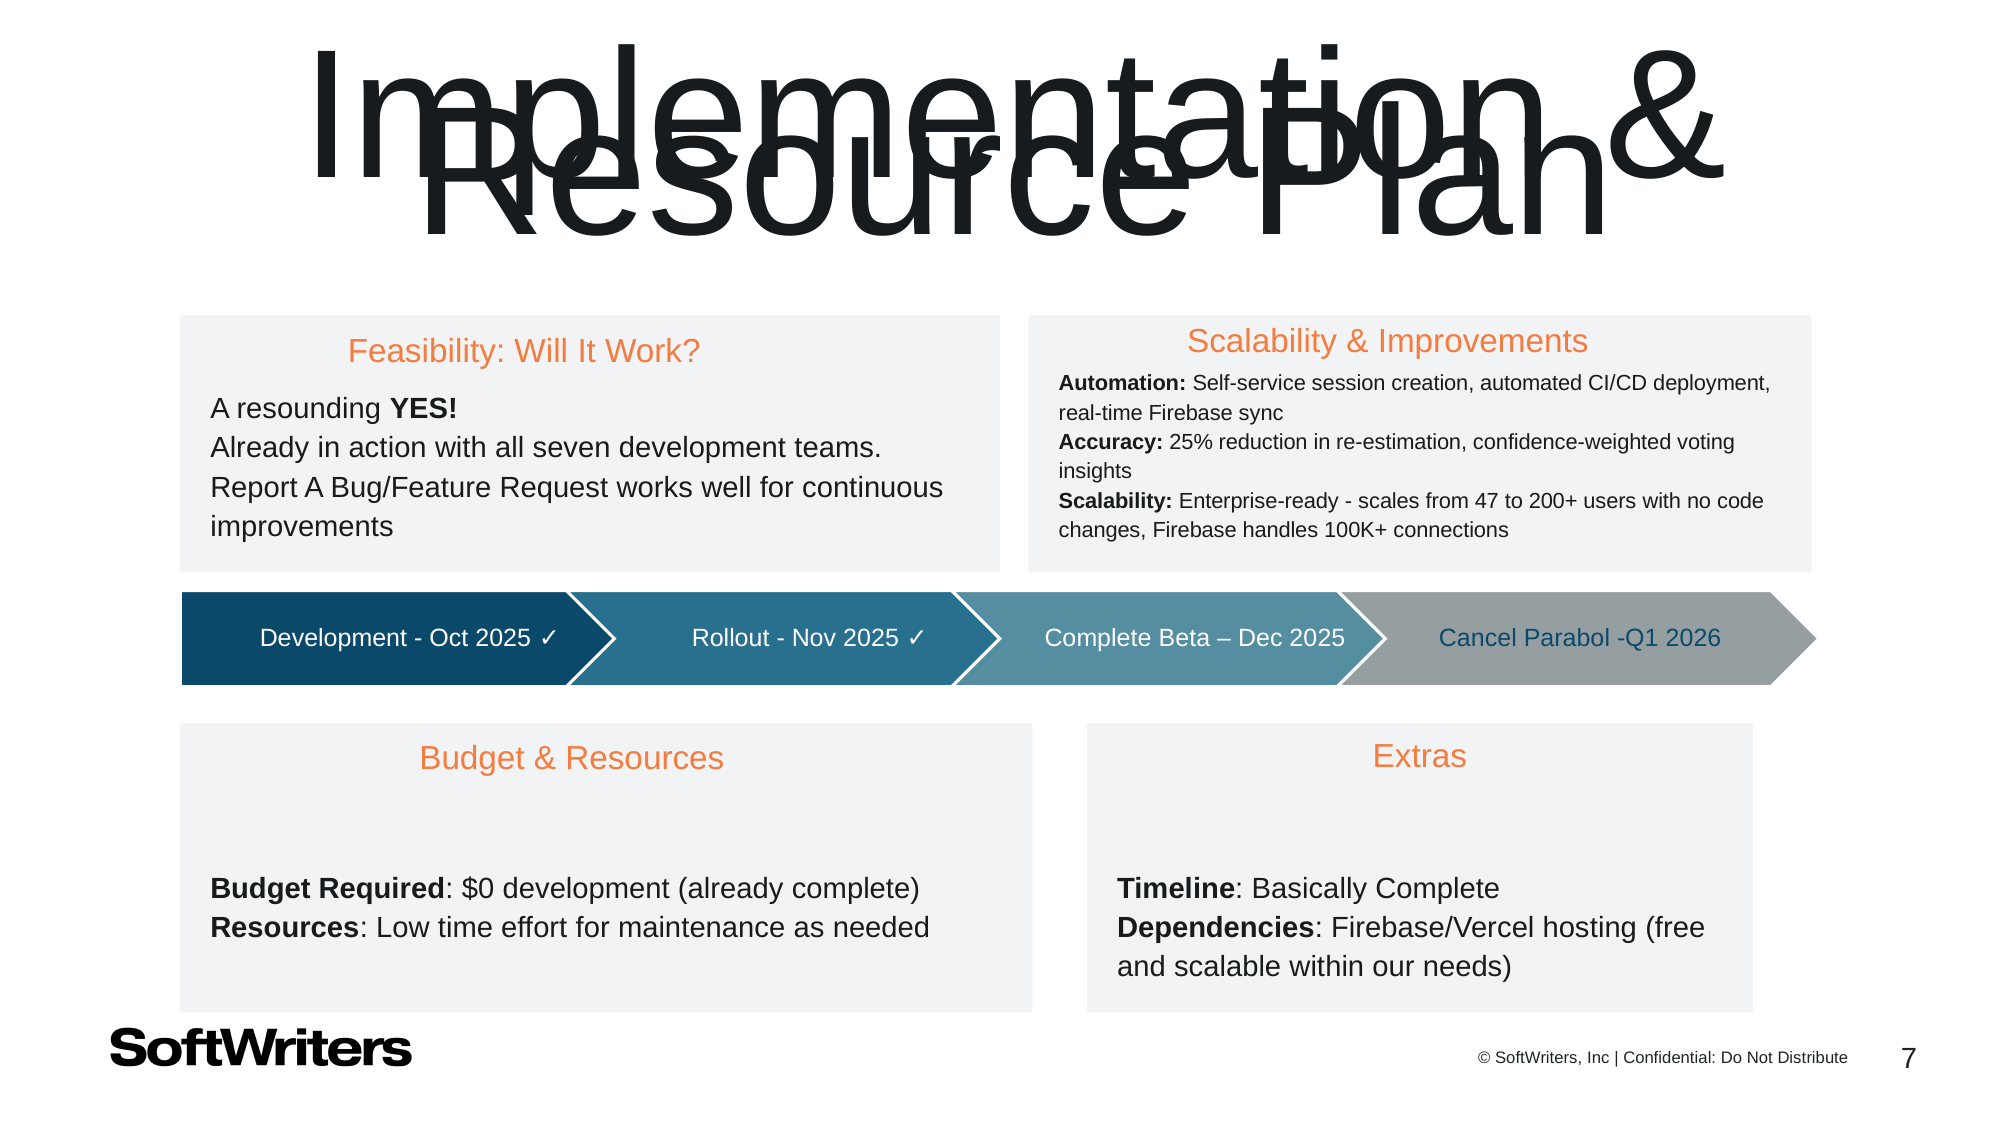

Implementation & Resource Plan

Scalability & Improvements

Automation: Self-service session creation, automated CI/CD deployment, real-time Firebase sync
Accuracy: 25% reduction in re-estimation, confidence-weighted voting insights
Scalability: Enterprise-ready - scales from 47 to 200+ users with no code changes, Firebase handles 100K+ connections
A resounding YES!
Already in action with all seven development teams.
Report A Bug/Feature Request works well for continuous improvements
Feasibility: Will It Work?
Development - Oct 2025 ✓
Rollout - Nov 2025 ✓
Complete Beta – Dec 2025
Cancel Parabol -Q1 2026
Budget Required: $0 development (already complete)
Resources: Low time effort for maintenance as needed

Timeline: Basically Complete
Dependencies: Firebase/Vercel hosting (free and scalable within our needs)
Extras
Budget & Resources